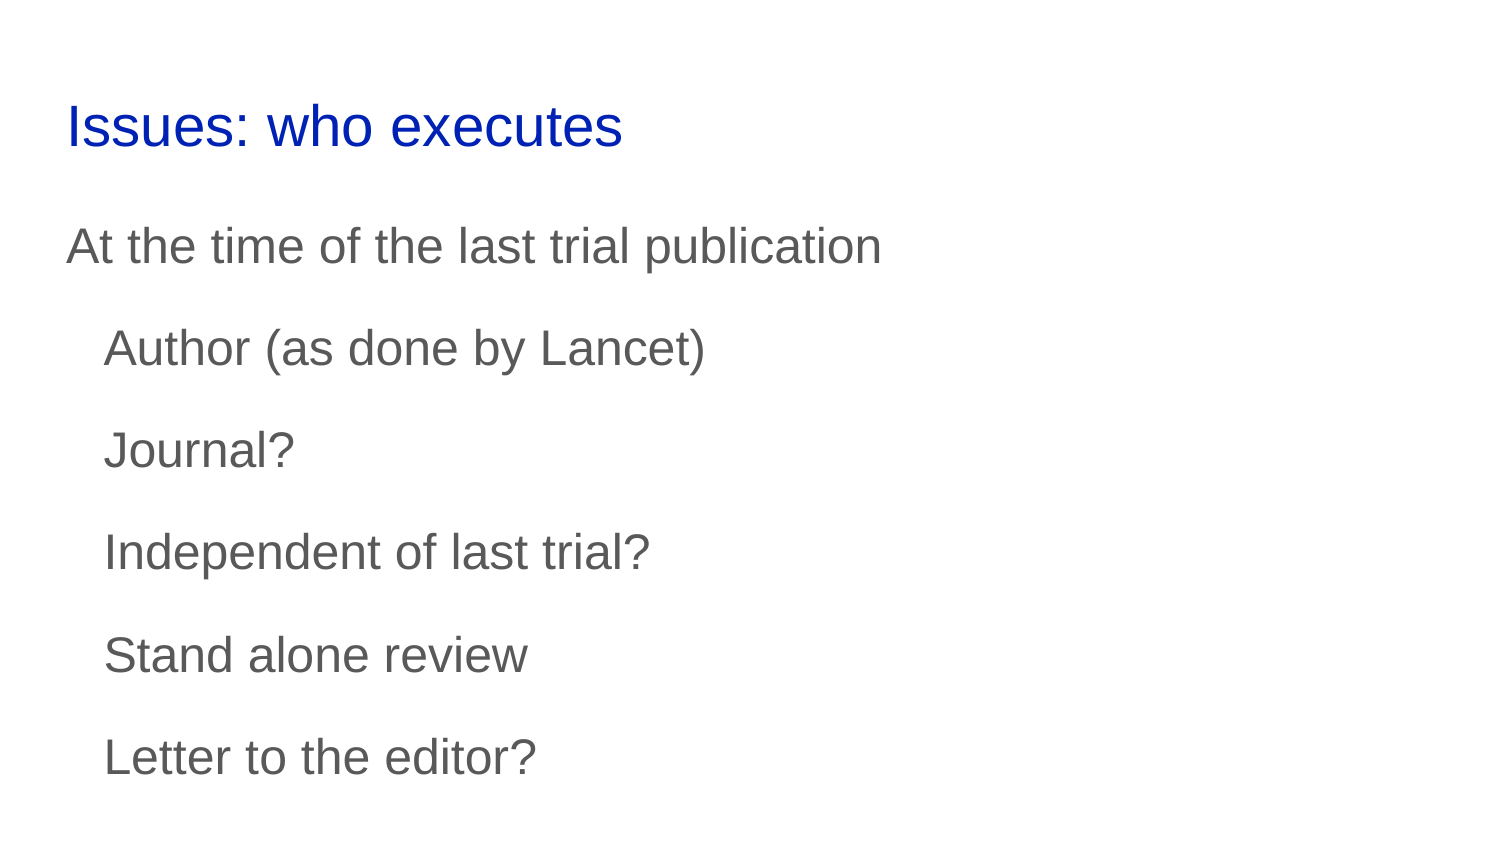

# Issues: who executes
At the time of the last trial publication
Author (as done by Lancet)
Journal?
Independent of last trial?
Stand alone review
Letter to the editor?